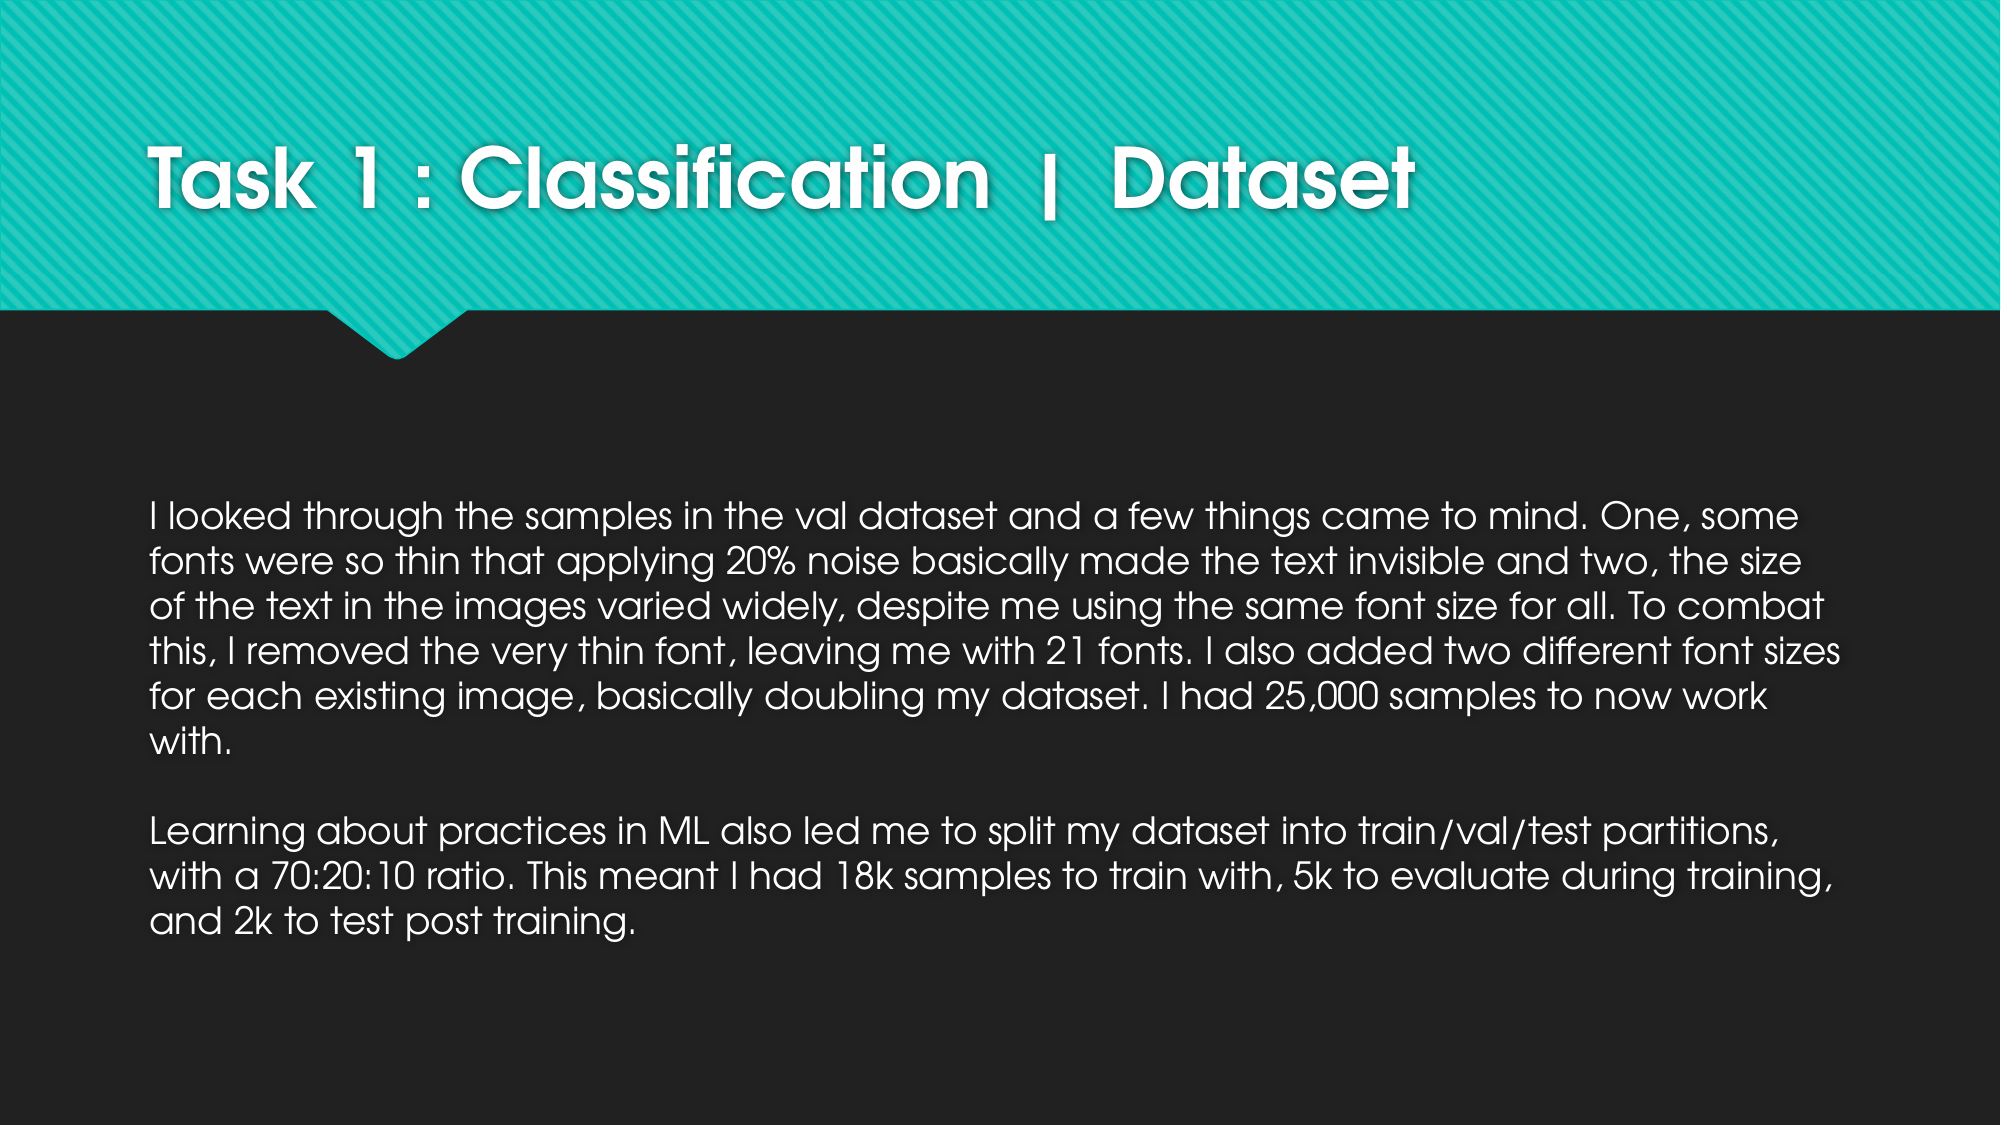

# Task 1 : Classification  |  Dataset
I looked through the samples in the val dataset and a few things came to mind. One, some fonts were so thin that applying 20% noise basically made the text invisible and two, the size of the text in the images varied widely, despite me using the same font size for all. To combat this, I removed the very thin font, leaving me with 21 fonts. I also added two different font sizes for each existing image, basically doubling my dataset. I had 25,000 samples to now work with.
Learning about practices in ML also led me to split my dataset into train/val/test partitions, with a 70:20:10 ratio. This meant I had 18k samples to train with, 5k to evaluate during training, and 2k to test post training.